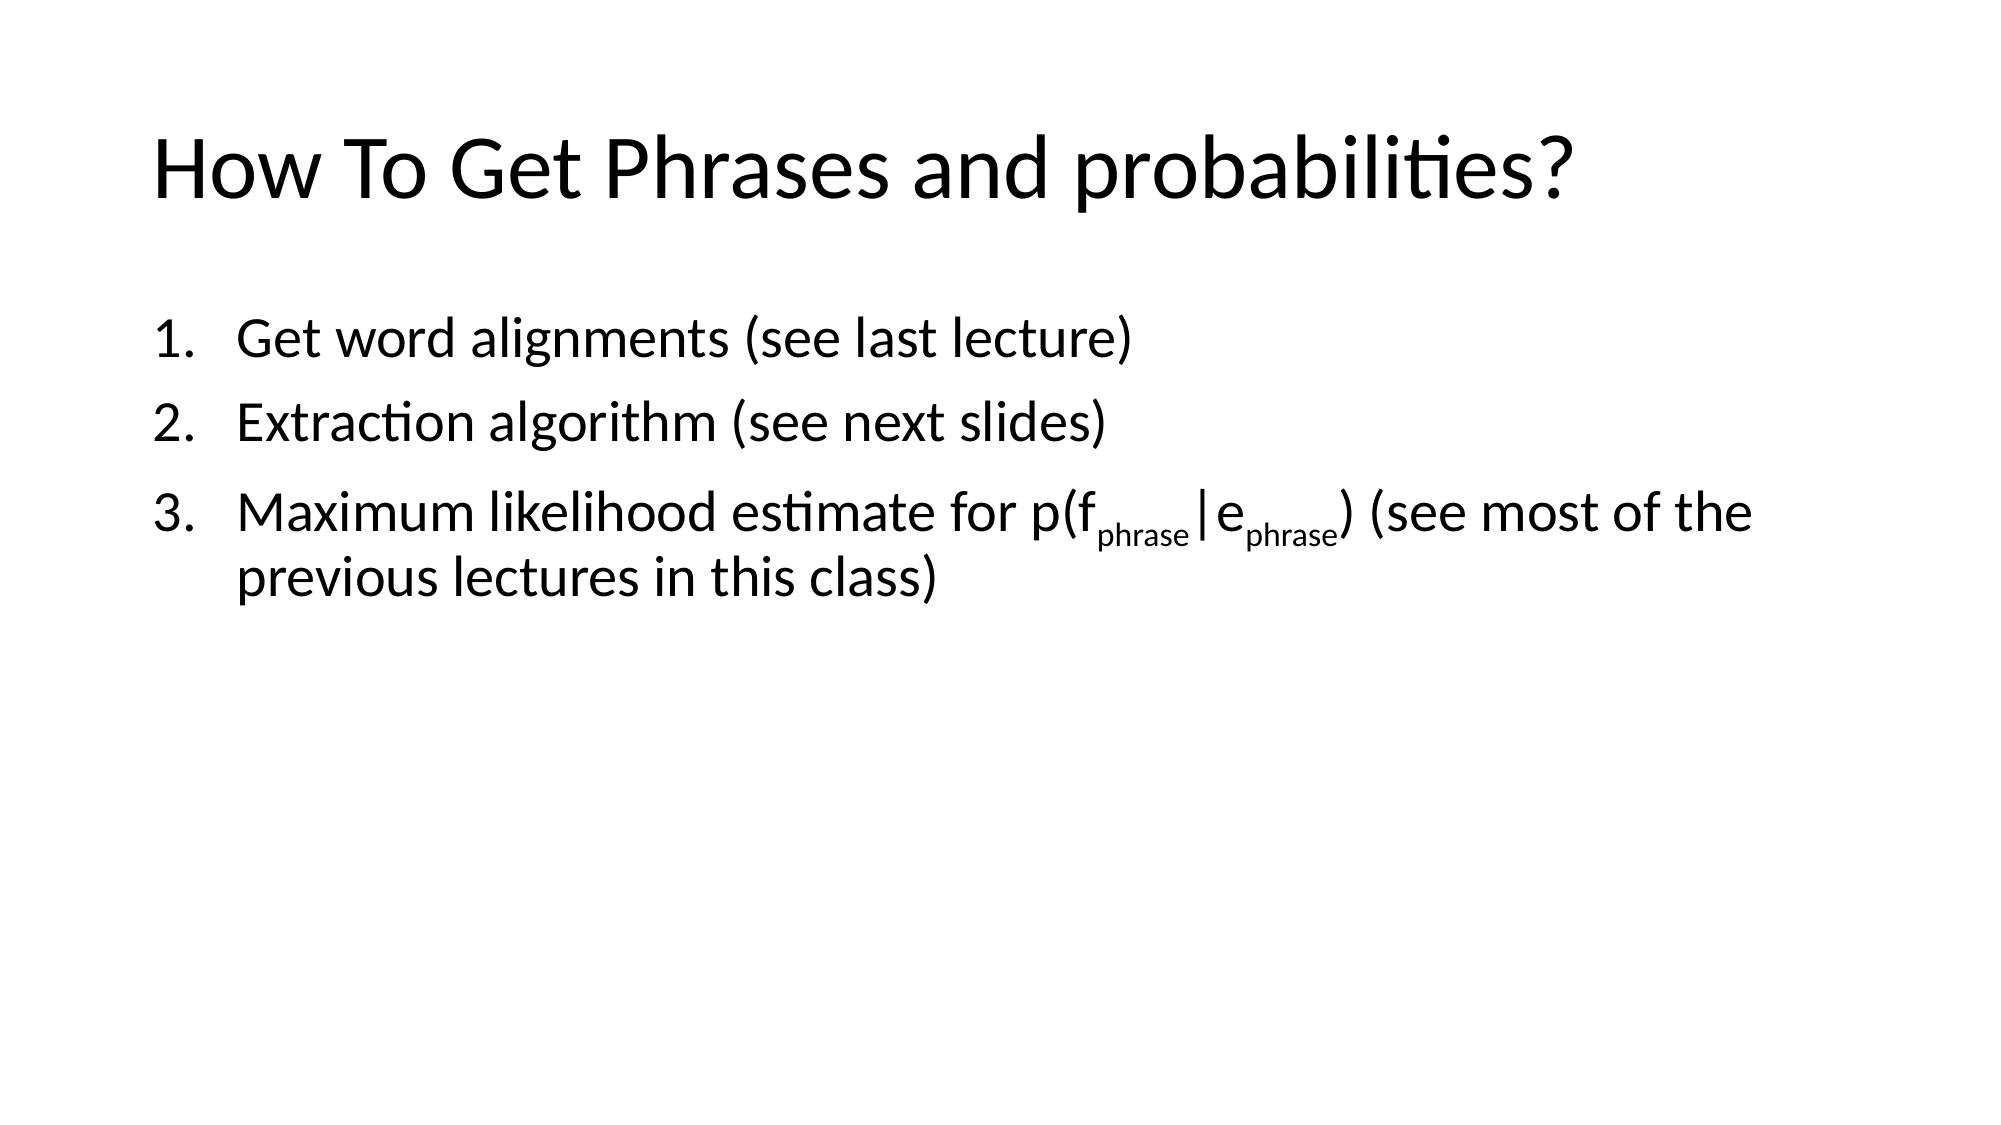

# How To Get Phrases and probabilities?
Get word alignments (see last lecture)
Extraction algorithm (see next slides)
Maximum likelihood estimate for p(fphrase|ephrase) (see most of the previous lectures in this class)